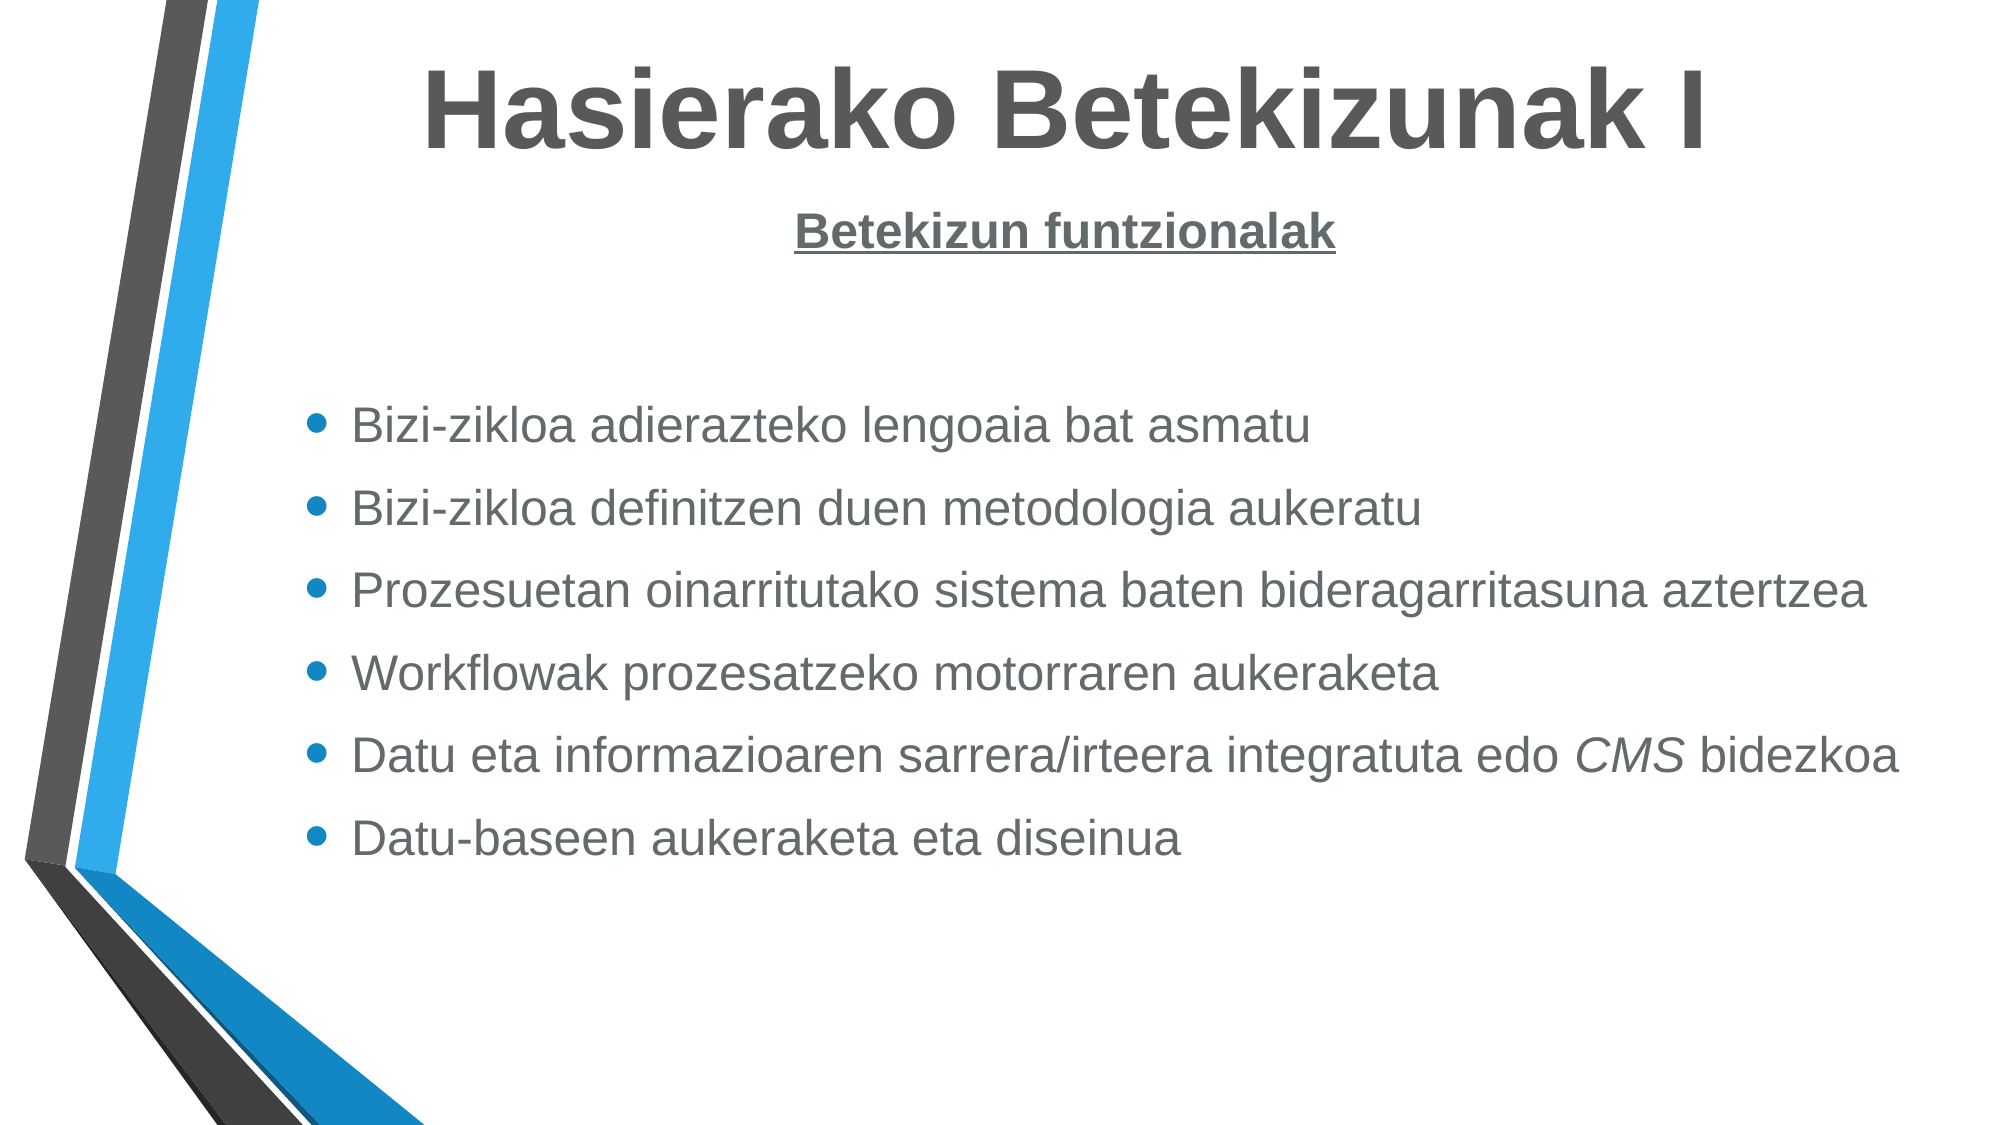

# Hasierako Betekizunak I
Betekizun funtzionalak
Bizi-zikloa adierazteko lengoaia bat asmatu
Bizi-zikloa definitzen duen metodologia aukeratu
Prozesuetan oinarritutako sistema baten bideragarritasuna aztertzea
Workflowak prozesatzeko motorraren aukeraketa
Datu eta informazioaren sarrera/irteera integratuta edo CMS bidezkoa
Datu-baseen aukeraketa eta diseinua